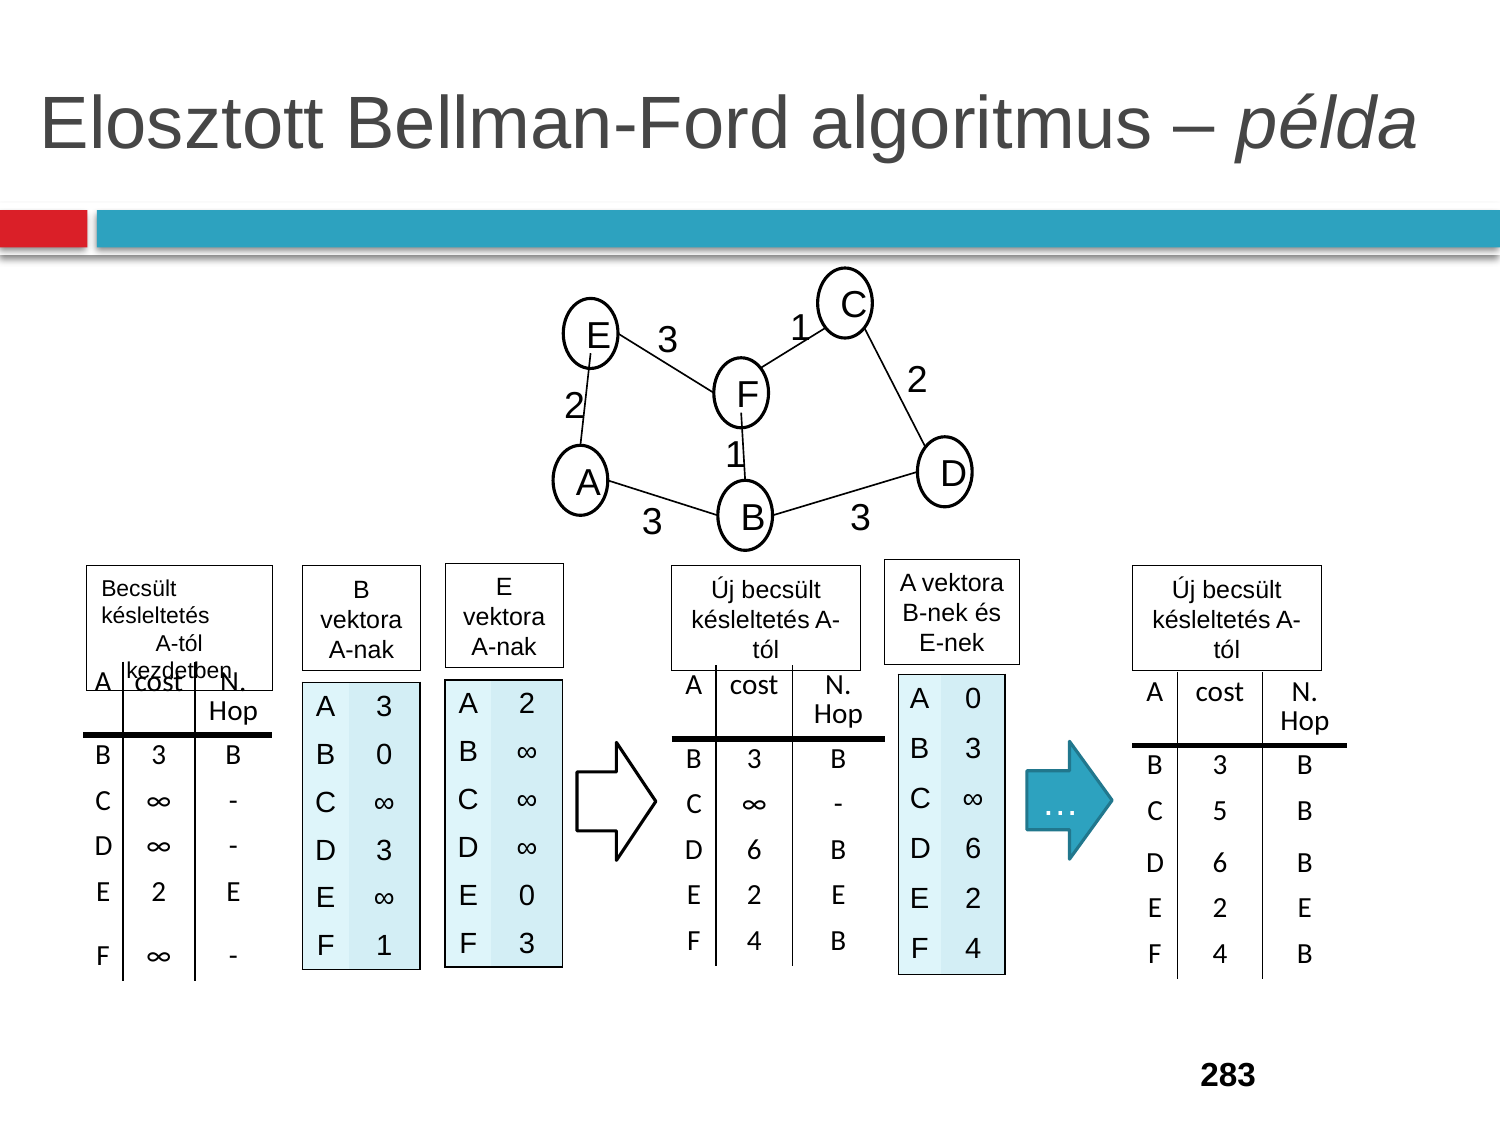

# Elosztott Bellman-Ford algoritmus – példa
C
1
E
3
2
F
2
1
D
A
B
3
3
A vektora B-nek és E-nek
E vektora A-nak
B vektora A-nak
Új becsült késleltetés A-tól
Új becsült késleltetés A-tól
Becsült késleltetés
A-tól kezdetben
| A | cost | N. Hop |
| --- | --- | --- |
| B | 3 | B |
| C | ∞ | - |
| D | ∞ | - |
| E | 2 | E |
| F | ∞ | - |
| A | cost | N. Hop |
| --- | --- | --- |
| B | 3 | B |
| C | ∞ | - |
| D | 6 | B |
| E | 2 | E |
| F | 4 | B |
| A | cost | N. Hop |
| --- | --- | --- |
| B | 3 | B |
| C | 5 | B |
| D | 6 | B |
| E | 2 | E |
| F | 4 | B |
| A | 0 |
| --- | --- |
| B | 3 |
| C | ∞ |
| D | 6 |
| E | 2 |
| F | 4 |
| A | 2 |
| --- | --- |
| B | ∞ |
| C | ∞ |
| D | ∞ |
| E | 0 |
| F | 3 |
| A | 3 |
| --- | --- |
| B | 0 |
| C | ∞ |
| D | 3 |
| E | ∞ |
| F | 1 |
…

283